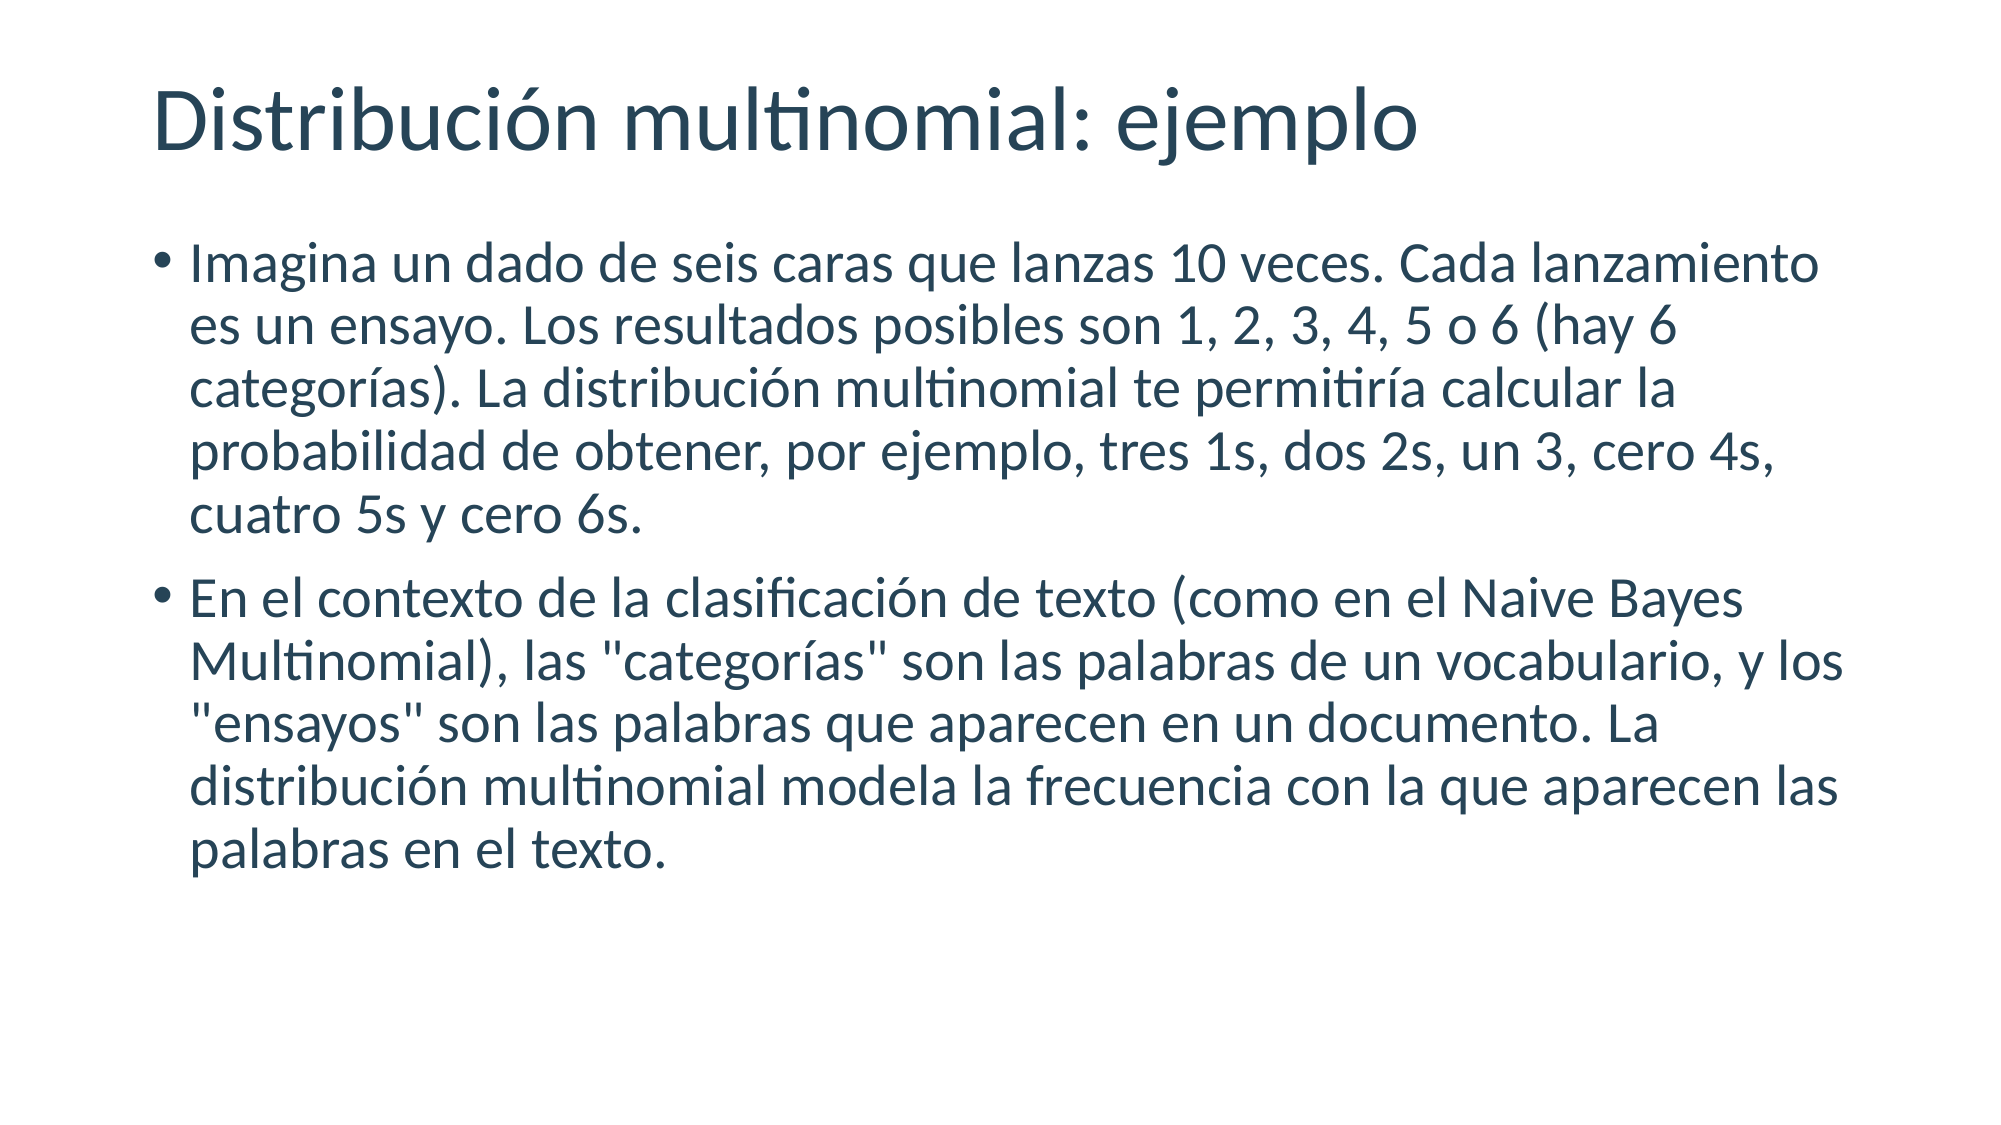

# Distribución multinomial: ejemplo
Imagina un dado de seis caras que lanzas 10 veces. Cada lanzamiento es un ensayo. Los resultados posibles son 1, 2, 3, 4, 5 o 6 (hay 6 categorías). La distribución multinomial te permitiría calcular la probabilidad de obtener, por ejemplo, tres 1s, dos 2s, un 3, cero 4s, cuatro 5s y cero 6s.
En el contexto de la clasificación de texto (como en el Naive Bayes Multinomial), las "categorías" son las palabras de un vocabulario, y los "ensayos" son las palabras que aparecen en un documento. La distribución multinomial modela la frecuencia con la que aparecen las palabras en el texto.